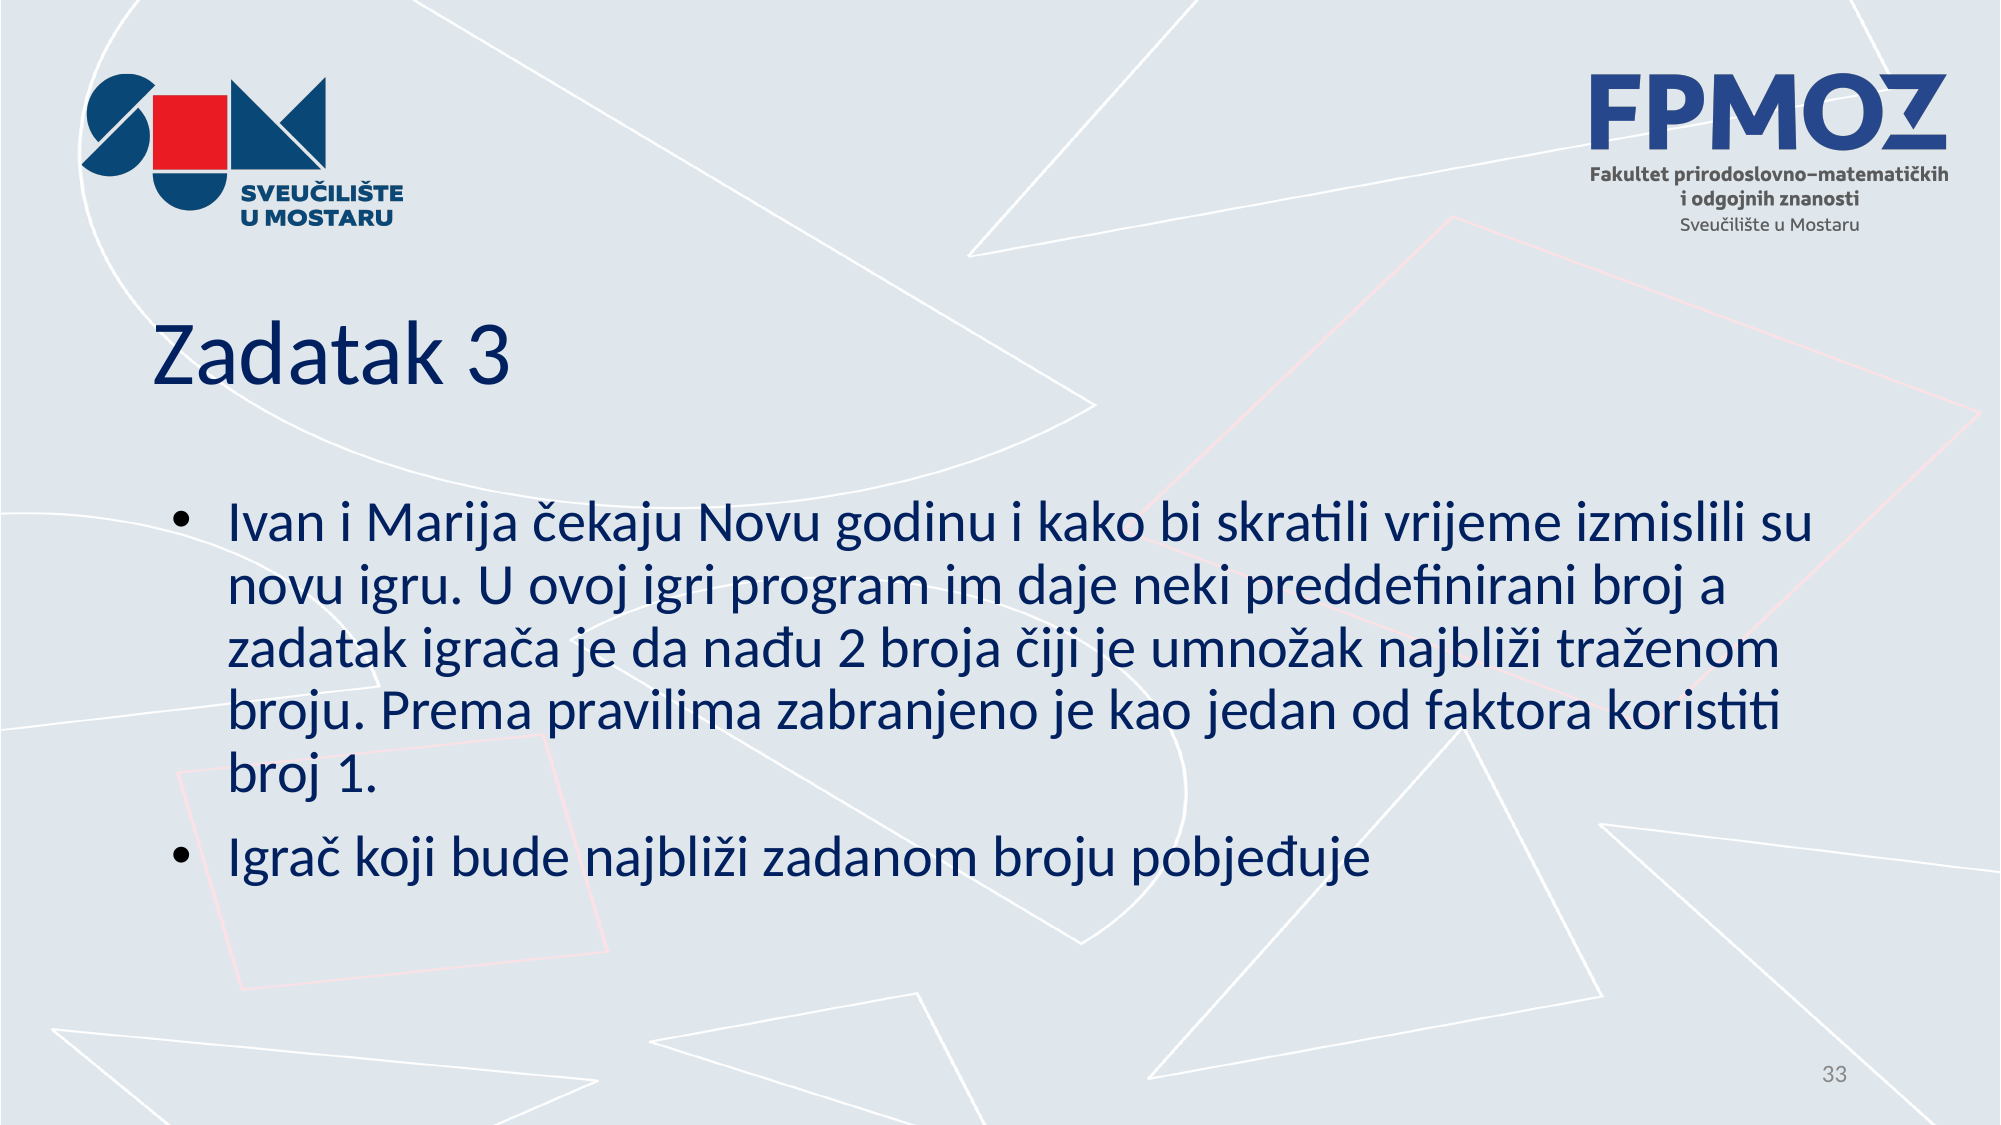

# Zadatak 3
Ivan i Marija čekaju Novu godinu i kako bi skratili vrijeme izmislili su novu igru. U ovoj igri program im daje neki preddefinirani broj a zadatak igrača je da nađu 2 broja čiji je umnožak najbliži traženom broju. Prema pravilima zabranjeno je kao jedan od faktora koristiti broj 1.
Igrač koji bude najbliži zadanom broju pobjeđuje
33